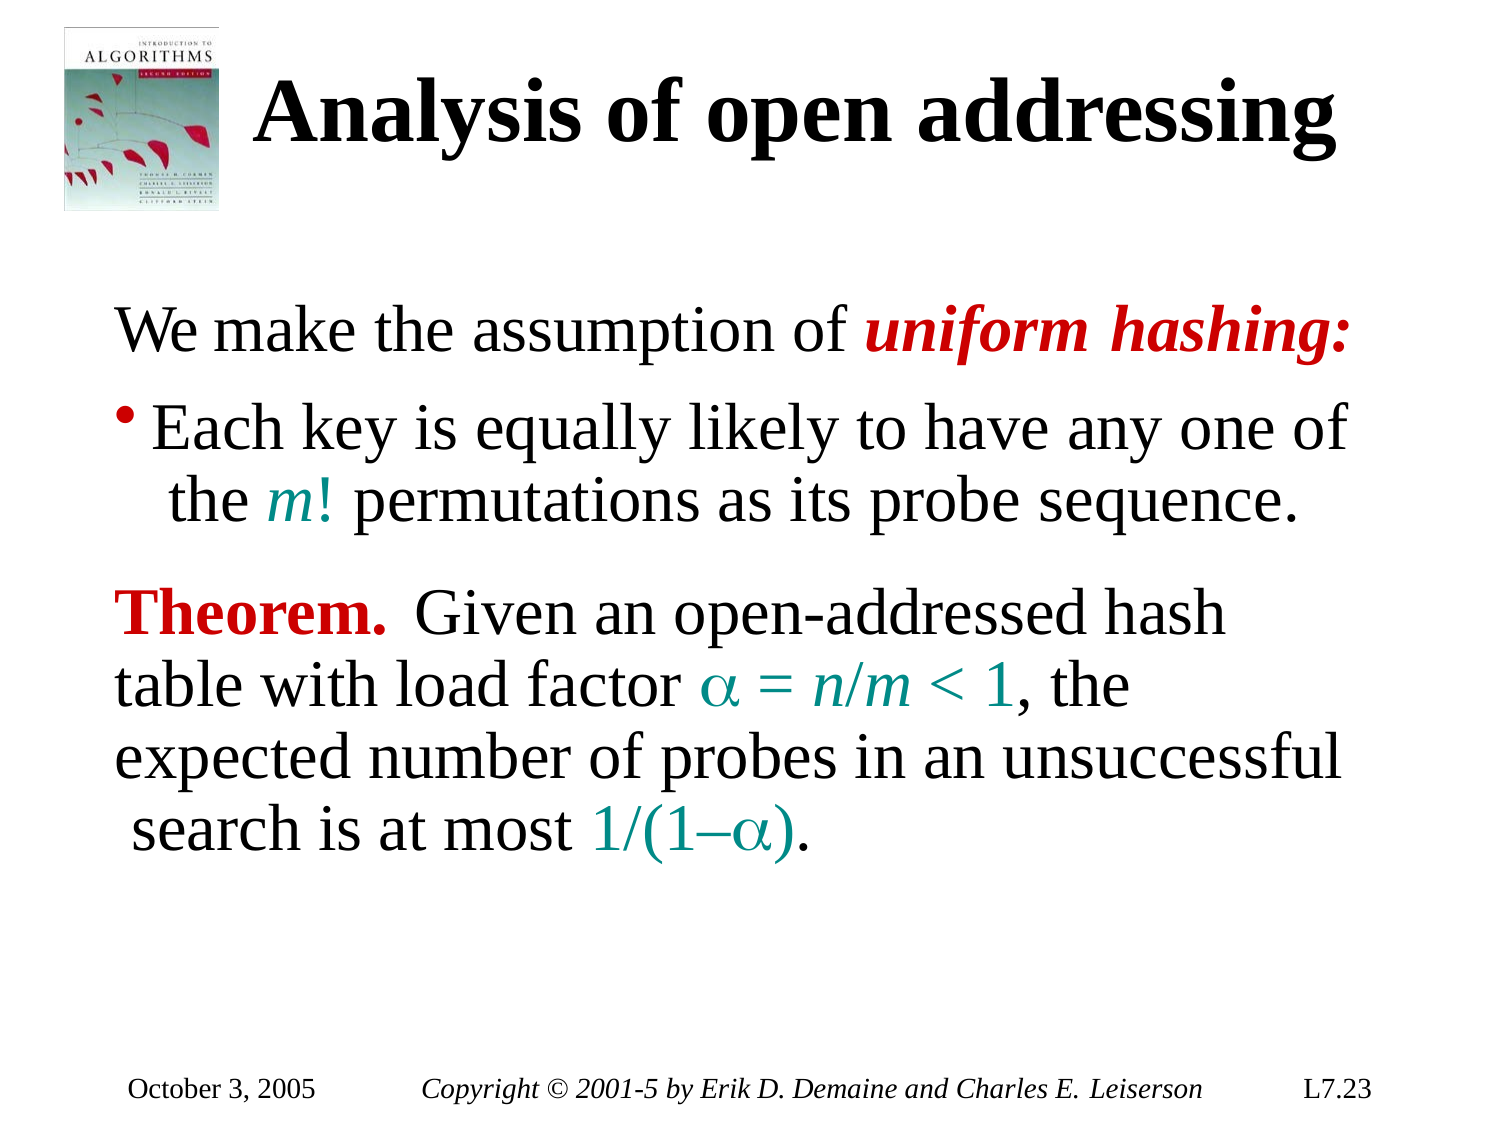

# Analysis of open addressing
We make the assumption of uniform hashing:
Each key is equally likely to have any one of  the m! permutations as its probe sequence.
Theorem.	Given an open-addressed hash  table with load factor α = n/m < 1, the  expected number of probes in an unsuccessful  search is at most 1/(1–α).
October 3, 2005
Copyright © 2001-5 by Erik D. Demaine and Charles E. Leiserson
L7.23